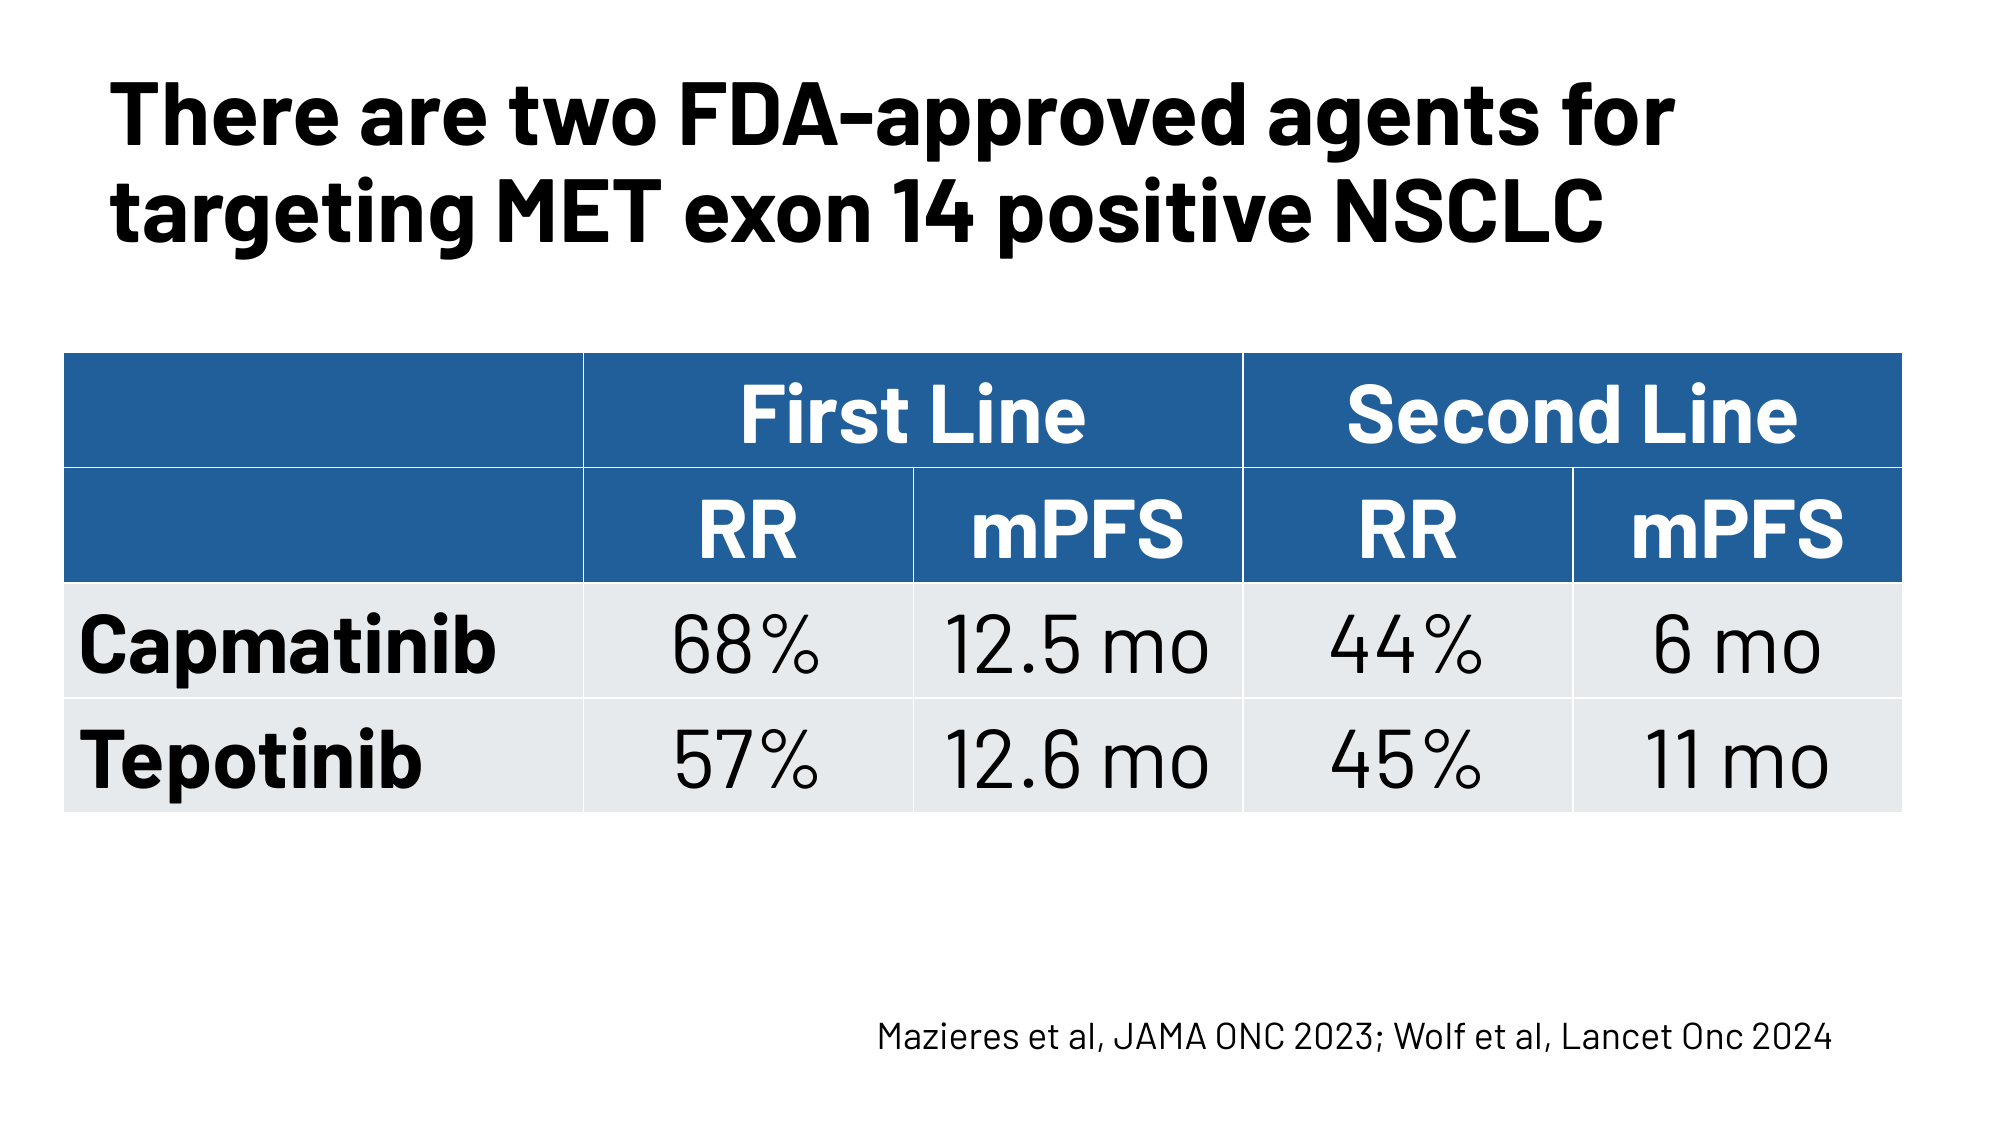

# There are two FDA-approved agents for targeting MET exon 14 positive NSCLC
|  | First Line |  | Second Line |  |
| --- | --- | --- | --- | --- |
|  | RR | mPFS | RR | mPFS |
| Capmatinib | 68% | 12.5 mo | 44% | 6 mo |
| Tepotinib | 57% | 12.6 mo | 45% | 11 mo |
Mazieres et al, JAMA ONC 2023; Wolf et al, Lancet Onc 2024